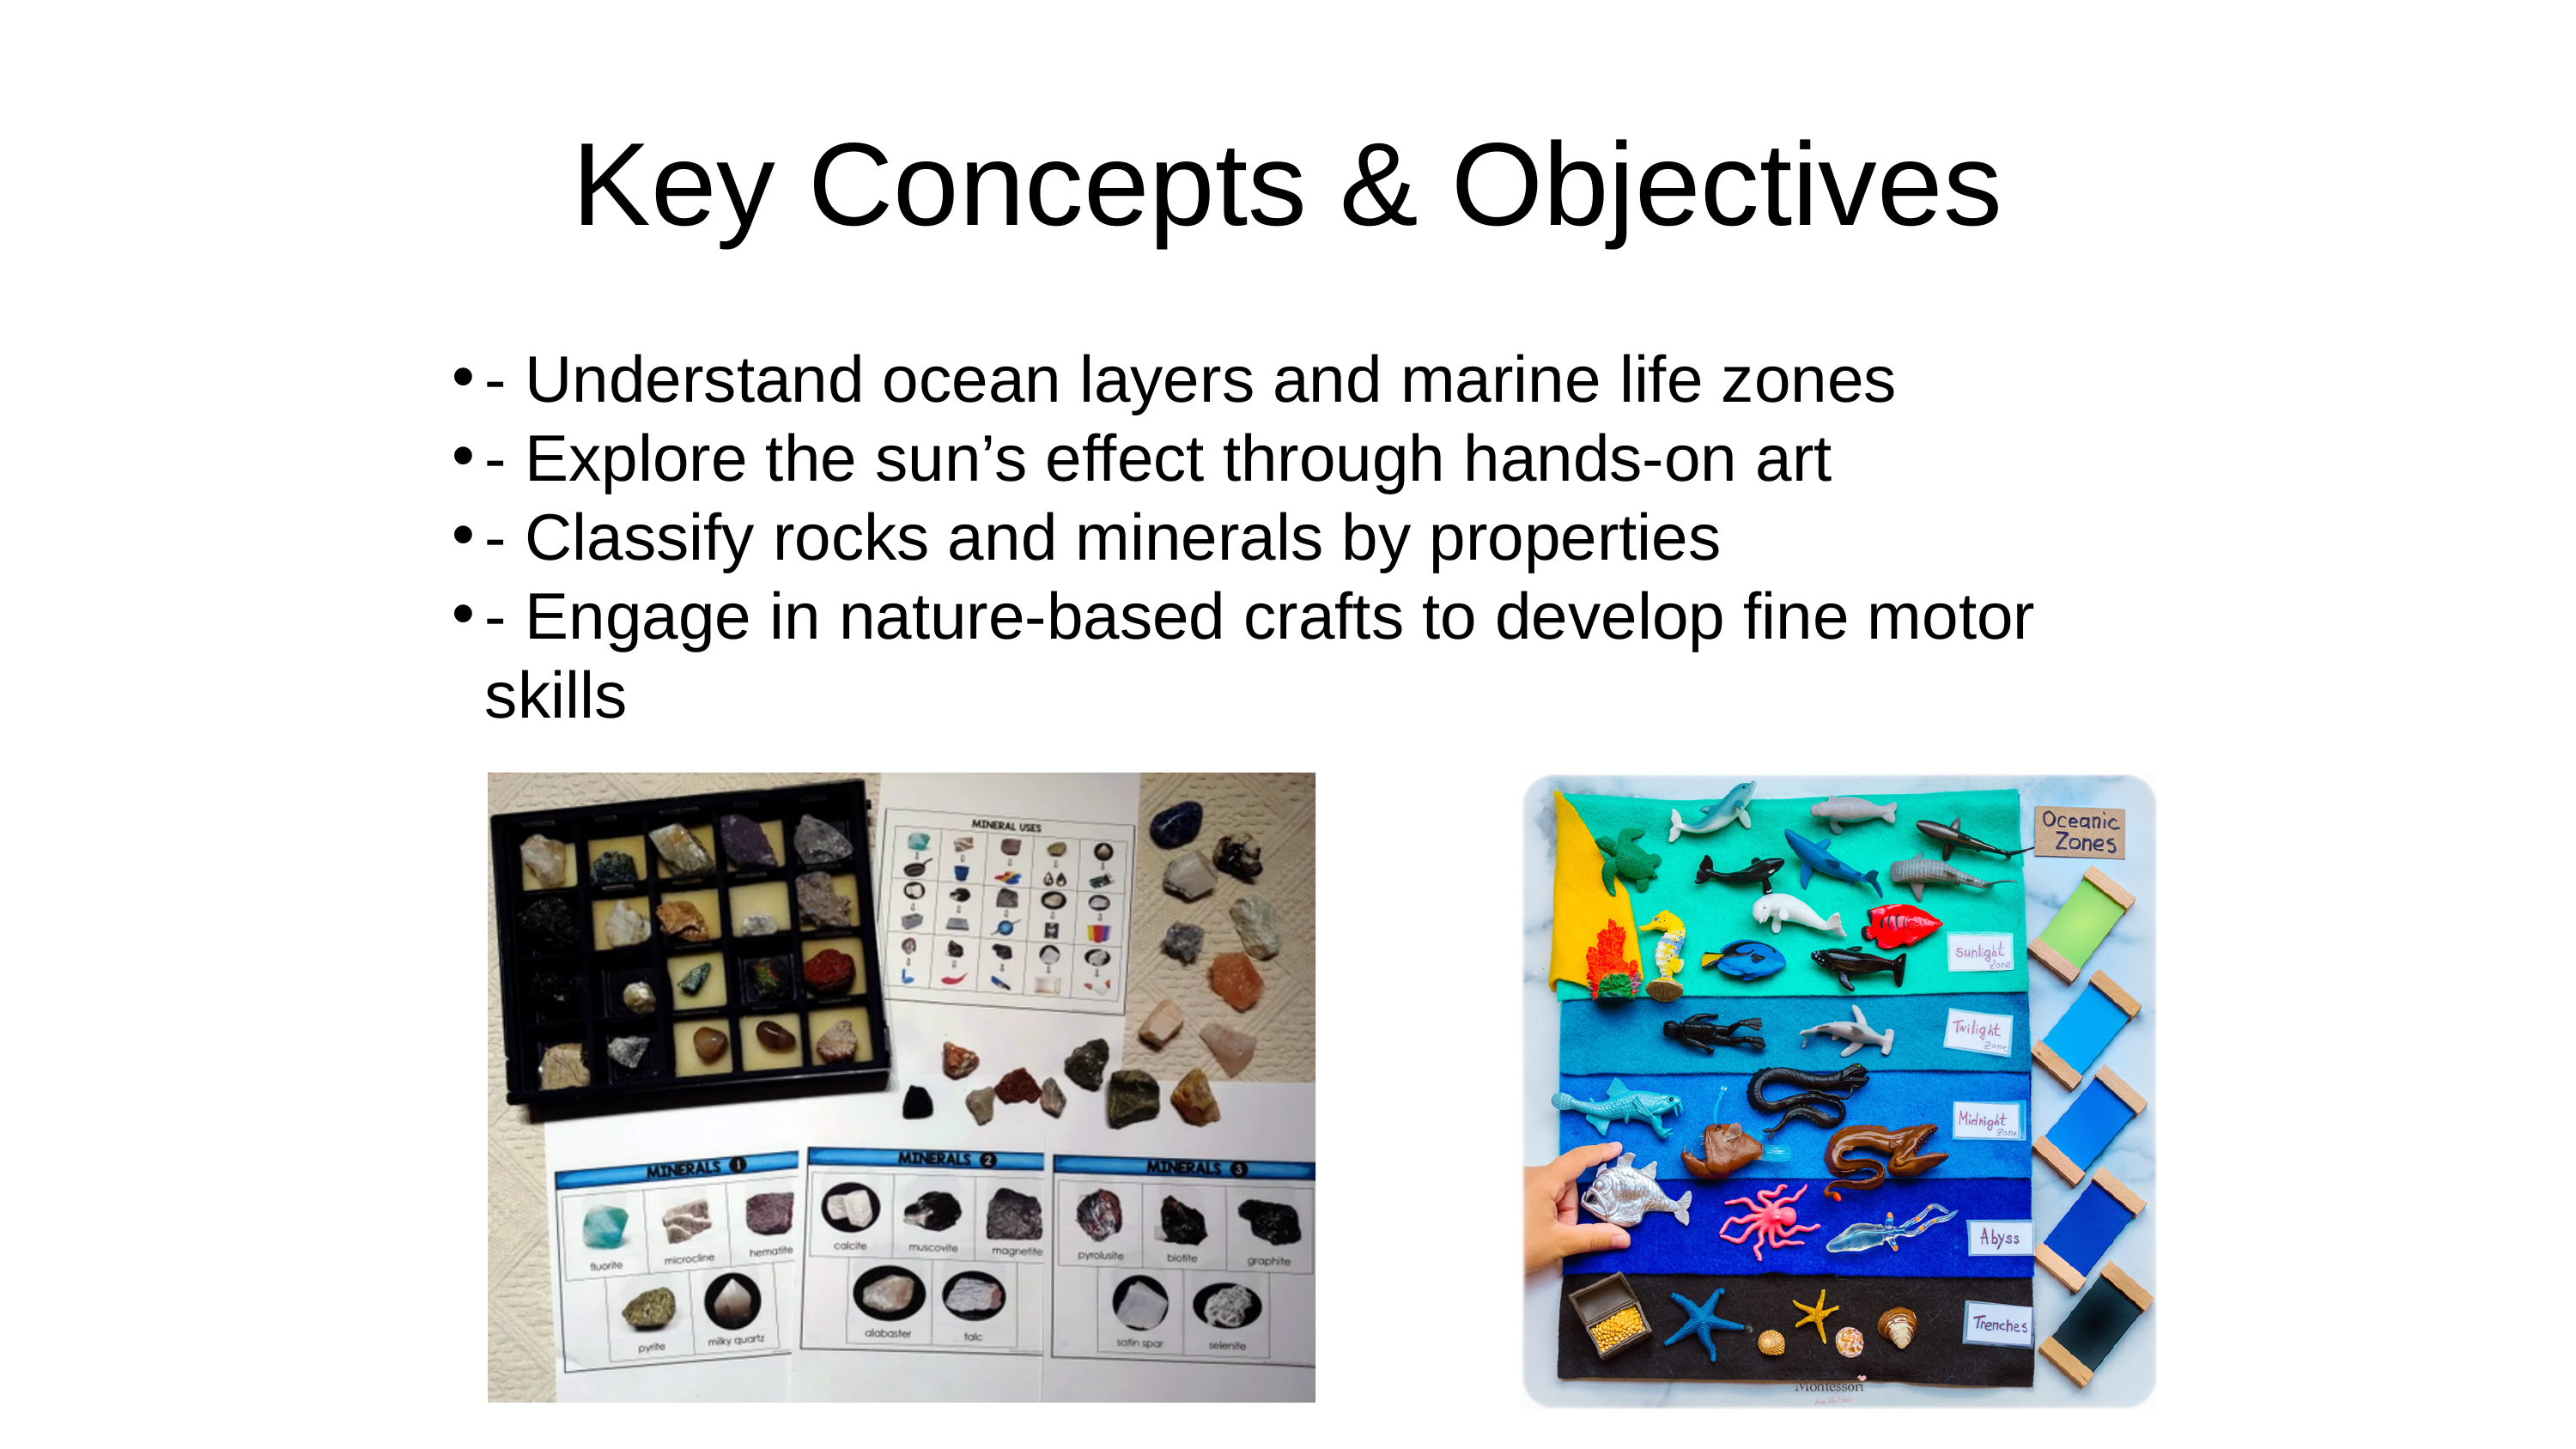

Key Concepts & Objectives

- Understand ocean layers and marine life zones
- Explore the sun’s effect through hands-on art
- Classify rocks and minerals by properties
- Engage in nature-based crafts to develop fine motor skills